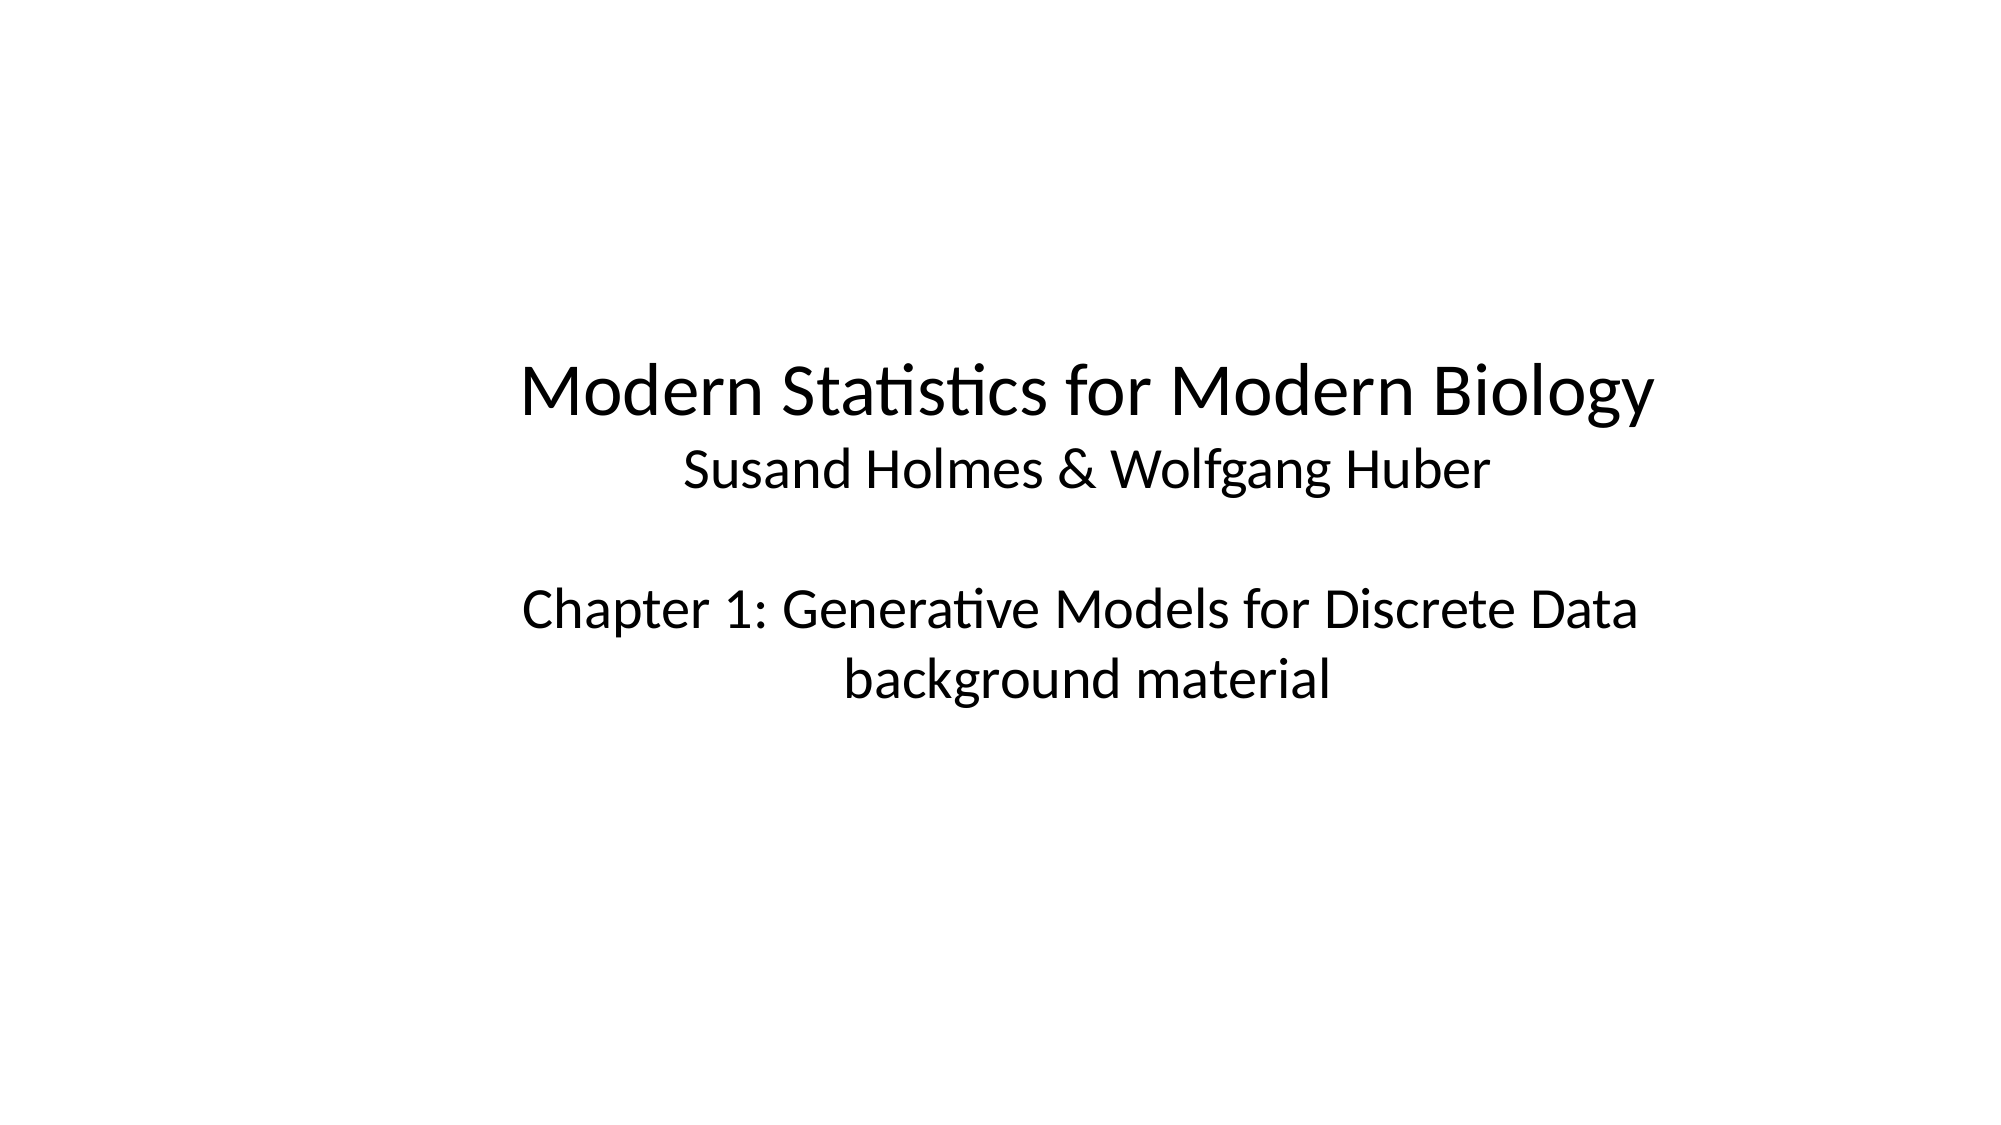

Modern Statistics for Modern Biology
Susand Holmes & Wolfgang Huber

Chapter 1: Generative Models for Discrete Data
background material